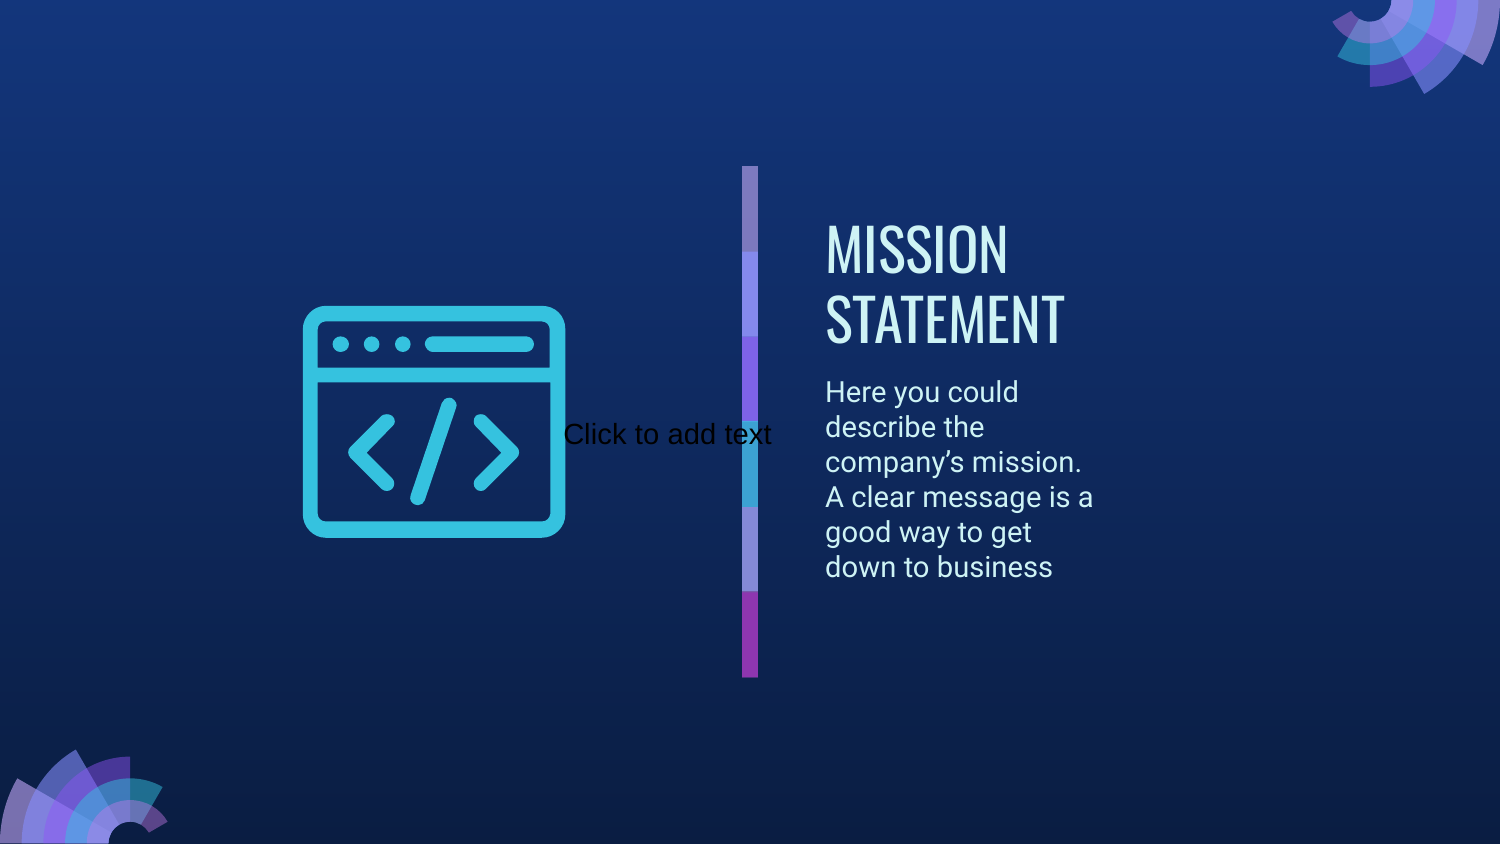

# MISSION STATEMENT

Here you could describe the company’s mission. A clear message is a good way to get down to business
Click to add text